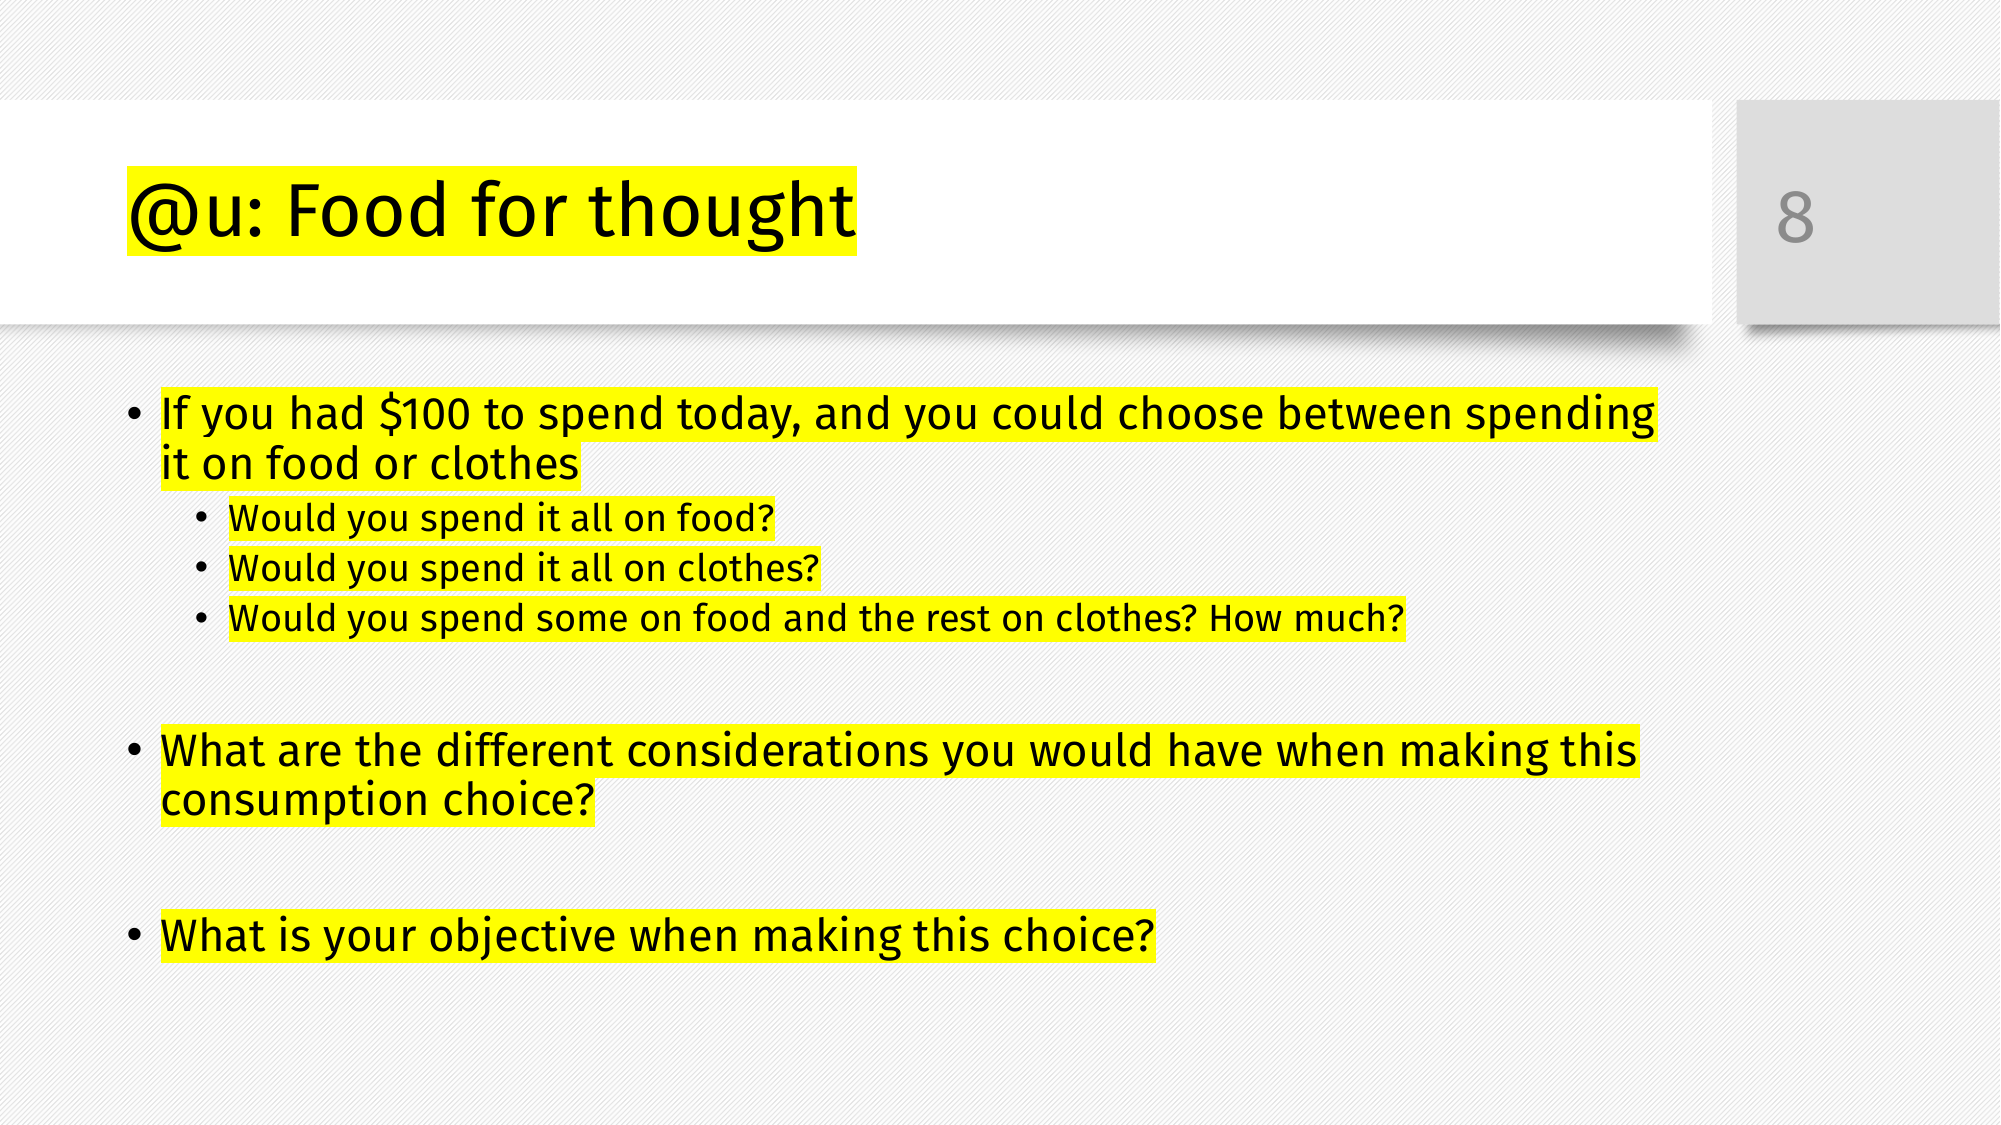

8
# @u: Food for thought
If you had $100 to spend today, and you could choose between spending it on food or clothes
Would you spend it all on food?
Would you spend it all on clothes?
Would you spend some on food and the rest on clothes? How much?

What are the different considerations you would have when making this consumption choice?

What is your objective when making this choice?